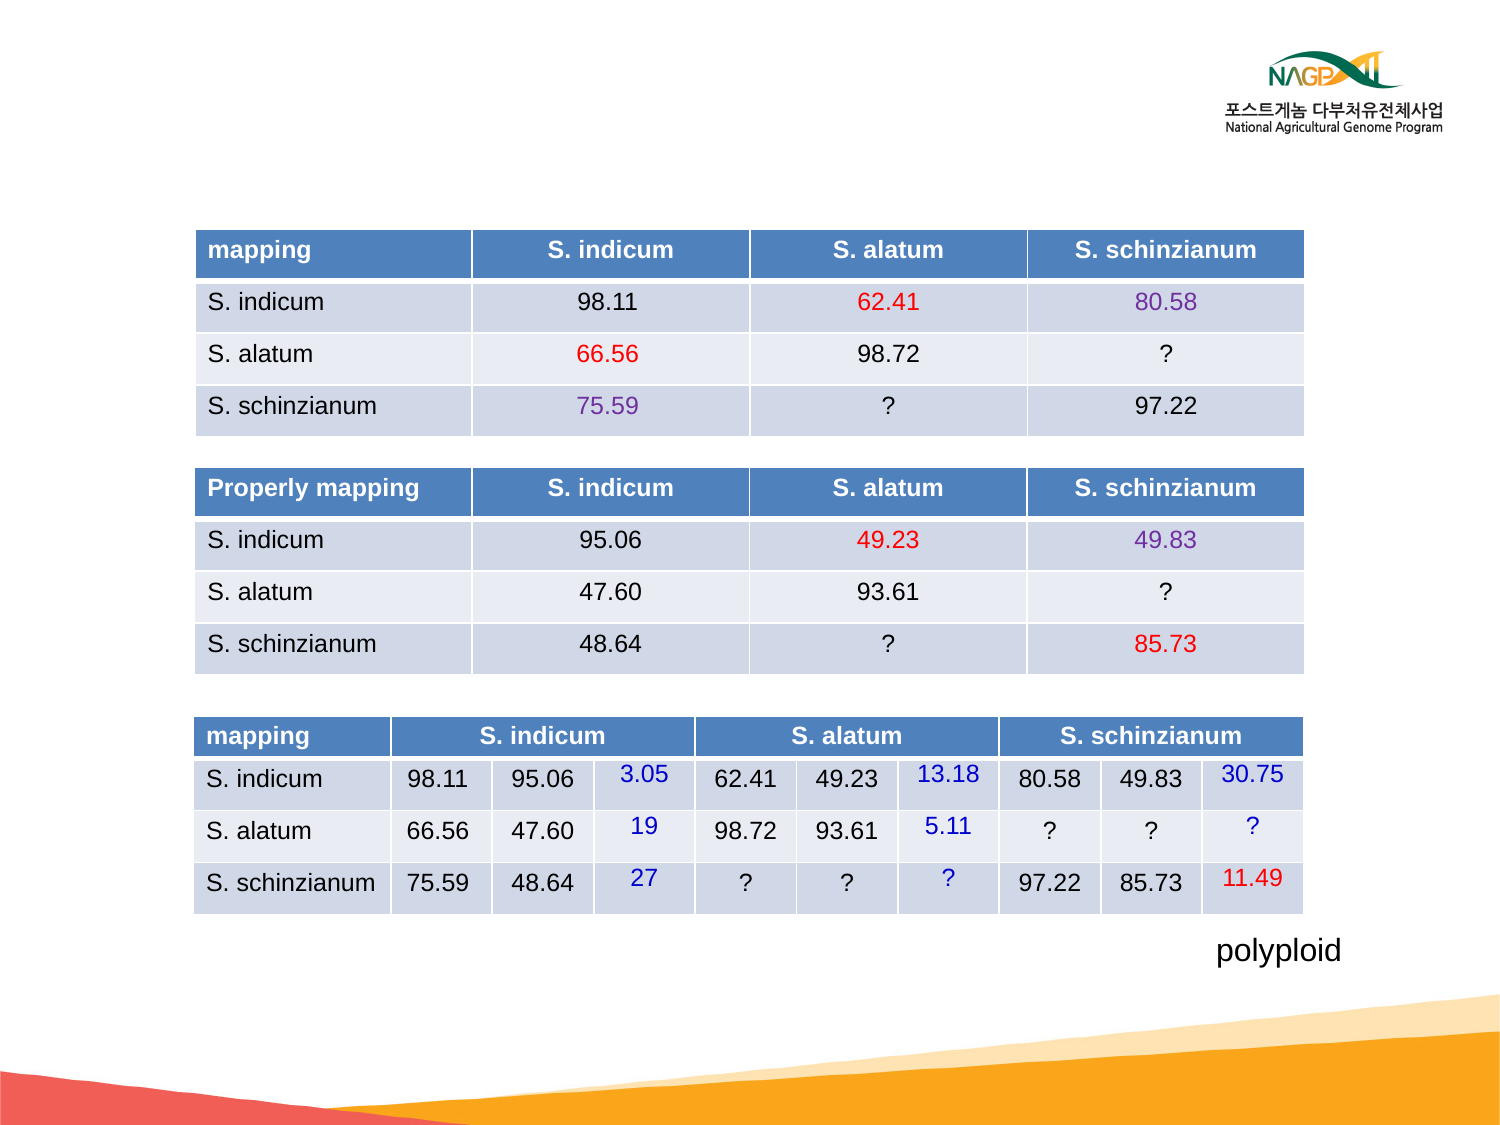

| mapping | S. indicum | S. alatum | S. schinzianum |
| --- | --- | --- | --- |
| S. indicum | 98.11 | 62.41 | 80.58 |
| S. alatum | 66.56 | 98.72 | ? |
| S. schinzianum | 75.59 | ? | 97.22 |
| Properly mapping | S. indicum | S. alatum | S. schinzianum |
| --- | --- | --- | --- |
| S. indicum | 95.06 | 49.23 | 49.83 |
| S. alatum | 47.60 | 93.61 | ? |
| S. schinzianum | 48.64 | ? | 85.73 |
| mapping | S. indicum |  |  | S. alatum |  |  | S. schinzianum |  |  |
| --- | --- | --- | --- | --- | --- | --- | --- | --- | --- |
| S. indicum | 98.11 | 95.06 | 3.05 | 62.41 | 49.23 | 13.18 | 80.58 | 49.83 | 30.75 |
| S. alatum | 66.56 | 47.60 | 19 | 98.72 | 93.61 | 5.11 | ? | ? | ? |
| S. schinzianum | 75.59 | 48.64 | 27 | ? | ? | ? | 97.22 | 85.73 | 11.49 |
polyploid